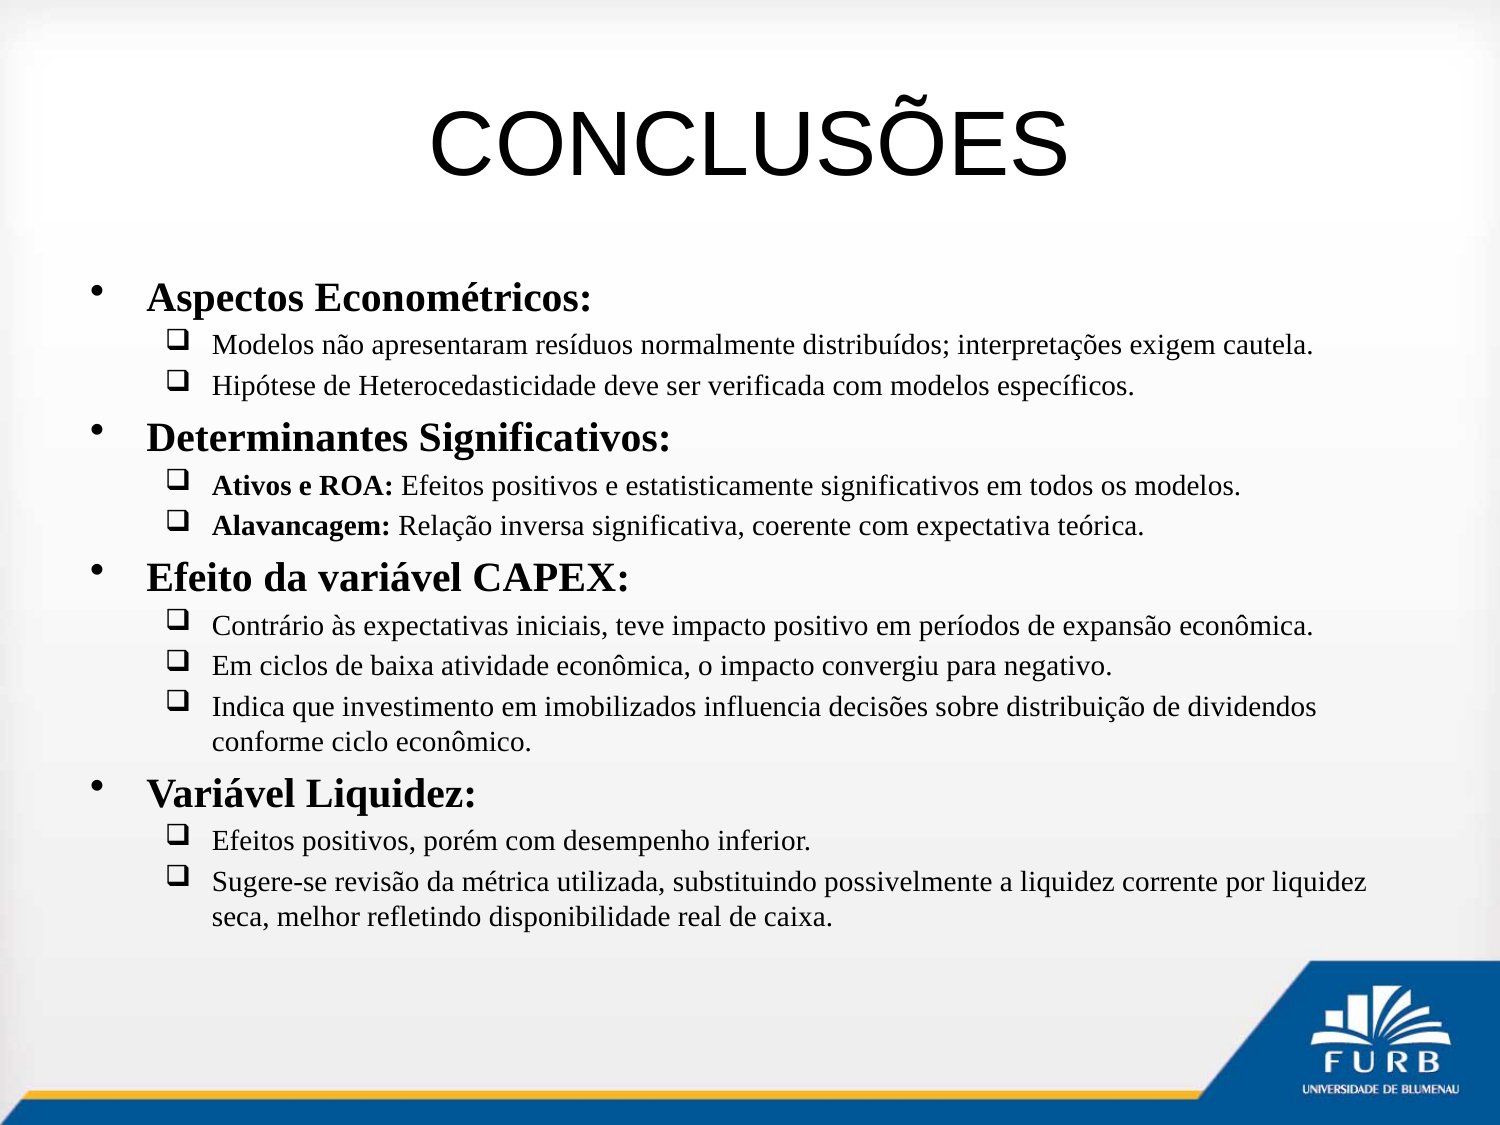

# CONCLUSÕES
Aspectos Econométricos:
Modelos não apresentaram resíduos normalmente distribuídos; interpretações exigem cautela.
Hipótese de Heterocedasticidade deve ser verificada com modelos específicos.
Determinantes Significativos:
Ativos e ROA: Efeitos positivos e estatisticamente significativos em todos os modelos.
Alavancagem: Relação inversa significativa, coerente com expectativa teórica.
Efeito da variável CAPEX:
Contrário às expectativas iniciais, teve impacto positivo em períodos de expansão econômica.
Em ciclos de baixa atividade econômica, o impacto convergiu para negativo.
Indica que investimento em imobilizados influencia decisões sobre distribuição de dividendos conforme ciclo econômico.
Variável Liquidez:
Efeitos positivos, porém com desempenho inferior.
Sugere-se revisão da métrica utilizada, substituindo possivelmente a liquidez corrente por liquidez seca, melhor refletindo disponibilidade real de caixa.